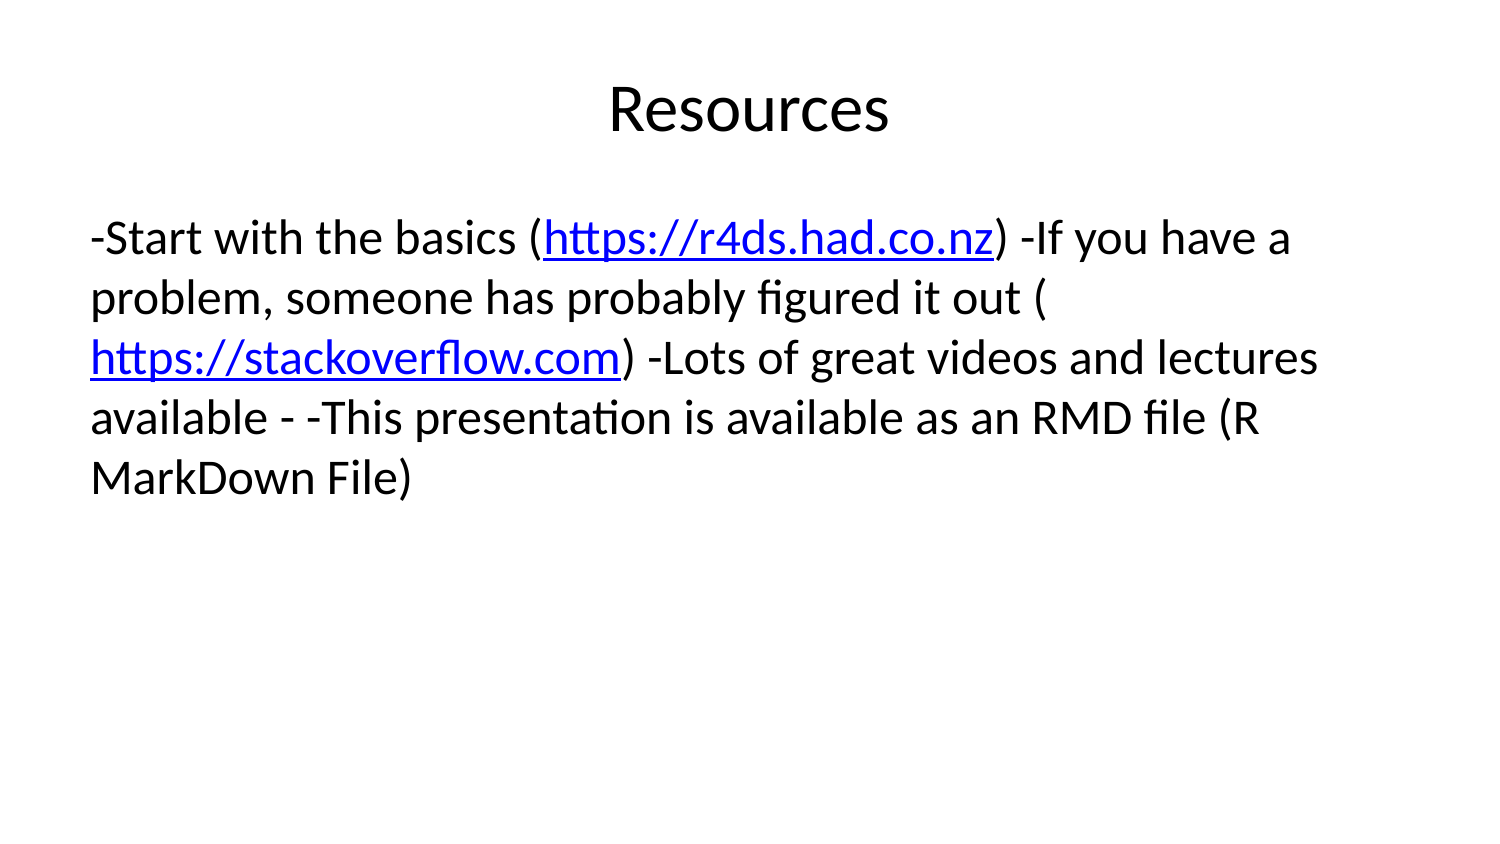

# Resources
-Start with the basics (https://r4ds.had.co.nz) -If you have a problem, someone has probably figured it out (https://stackoverflow.com) -Lots of great videos and lectures available - -This presentation is available as an RMD file (R MarkDown File)